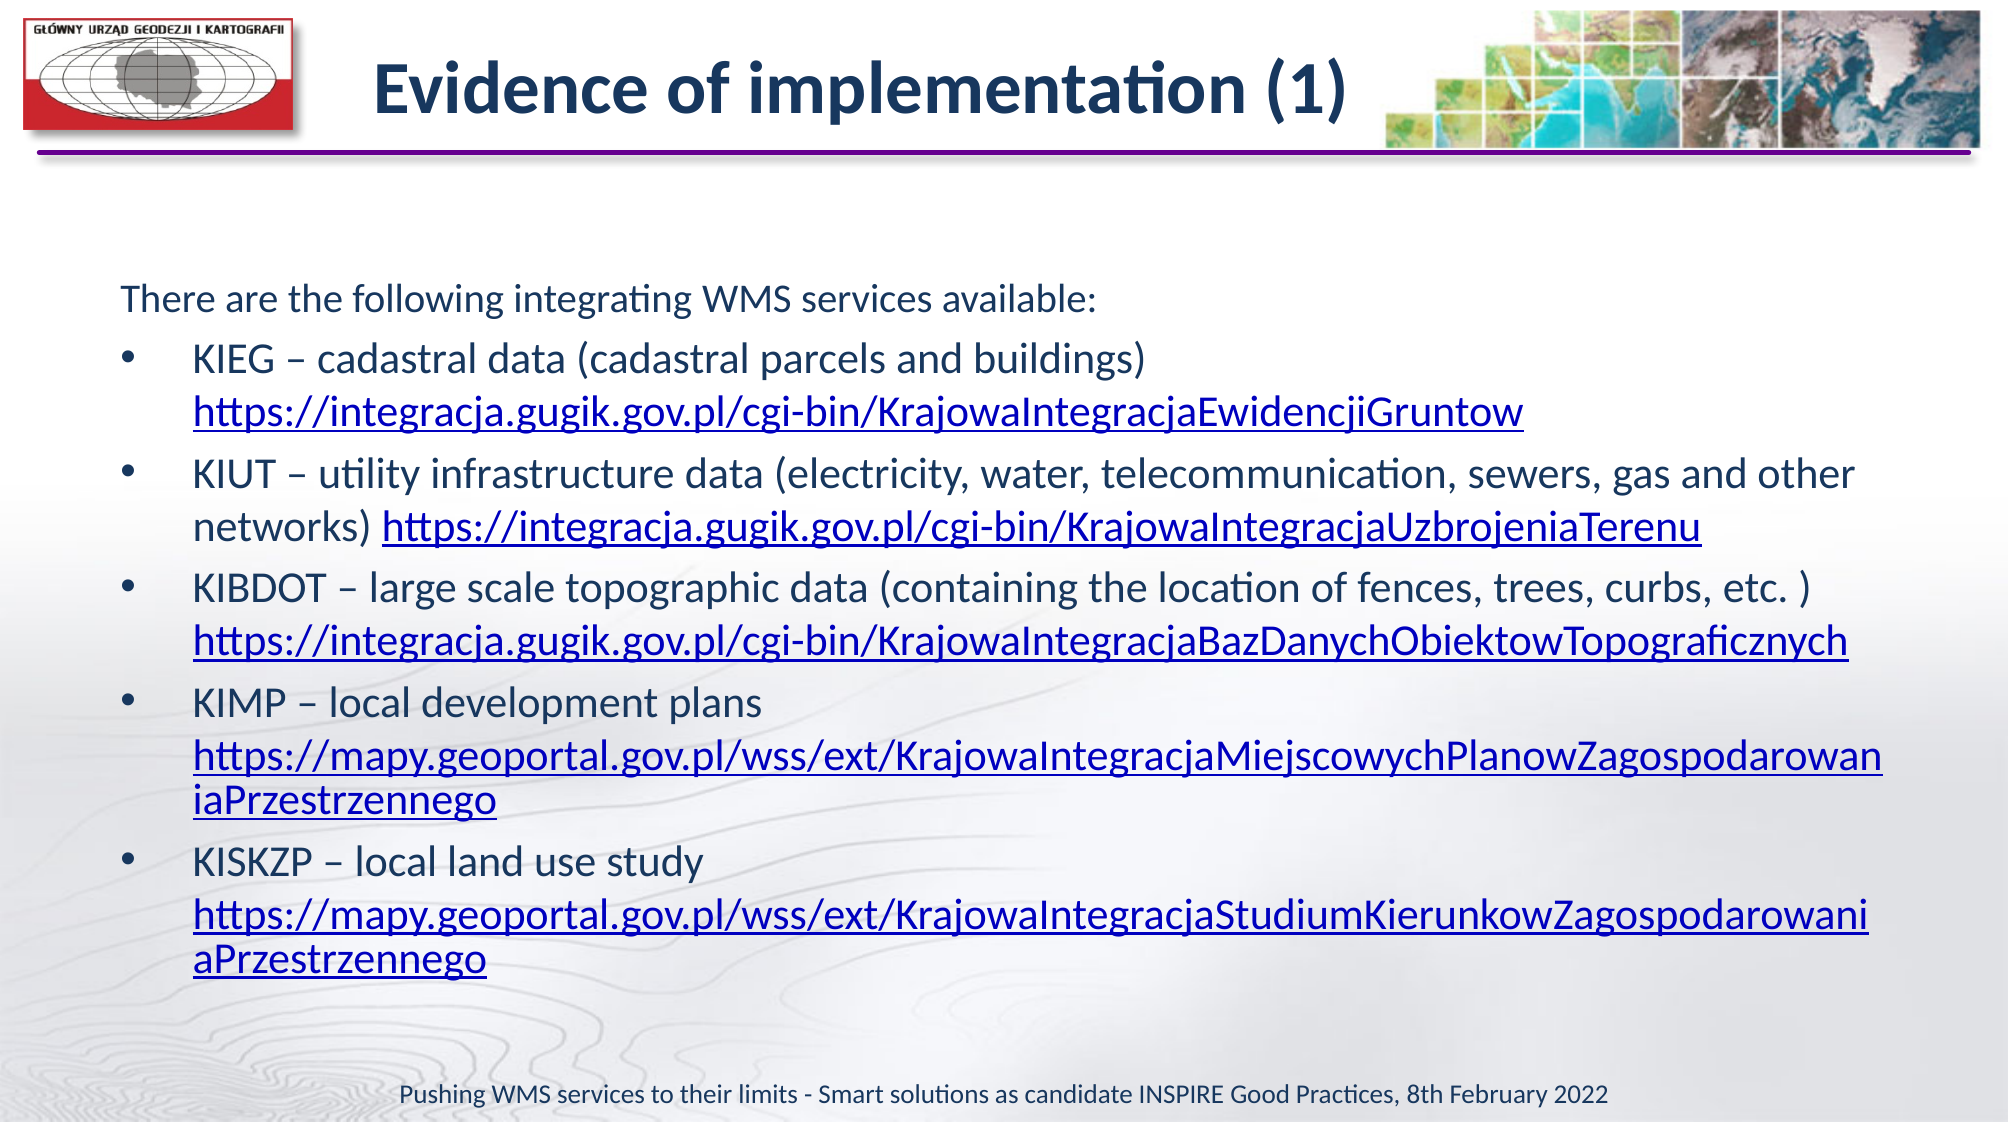

# Evidence of implementation (1)
There are the following integrating WMS services available:
KIEG – cadastral data (cadastral parcels and buildings) https://integracja.gugik.gov.pl/cgi-bin/KrajowaIntegracjaEwidencjiGruntow
KIUT – utility infrastructure data (electricity, water, telecommunication, sewers, gas and other networks) https://integracja.gugik.gov.pl/cgi-bin/KrajowaIntegracjaUzbrojeniaTerenu
KIBDOT – large scale topographic data (containing the location of fences, trees, curbs, etc. ) https://integracja.gugik.gov.pl/cgi-bin/KrajowaIntegracjaBazDanychObiektowTopograficznych
KIMP – local development plans https://mapy.geoportal.gov.pl/wss/ext/KrajowaIntegracjaMiejscowychPlanowZagospodarowaniaPrzestrzennego
KISKZP – local land use study https://mapy.geoportal.gov.pl/wss/ext/KrajowaIntegracjaStudiumKierunkowZagospodarowaniaPrzestrzennego

Pushing WMS services to their limits - Smart solutions as candidate INSPIRE Good Practices, 8th February 2022